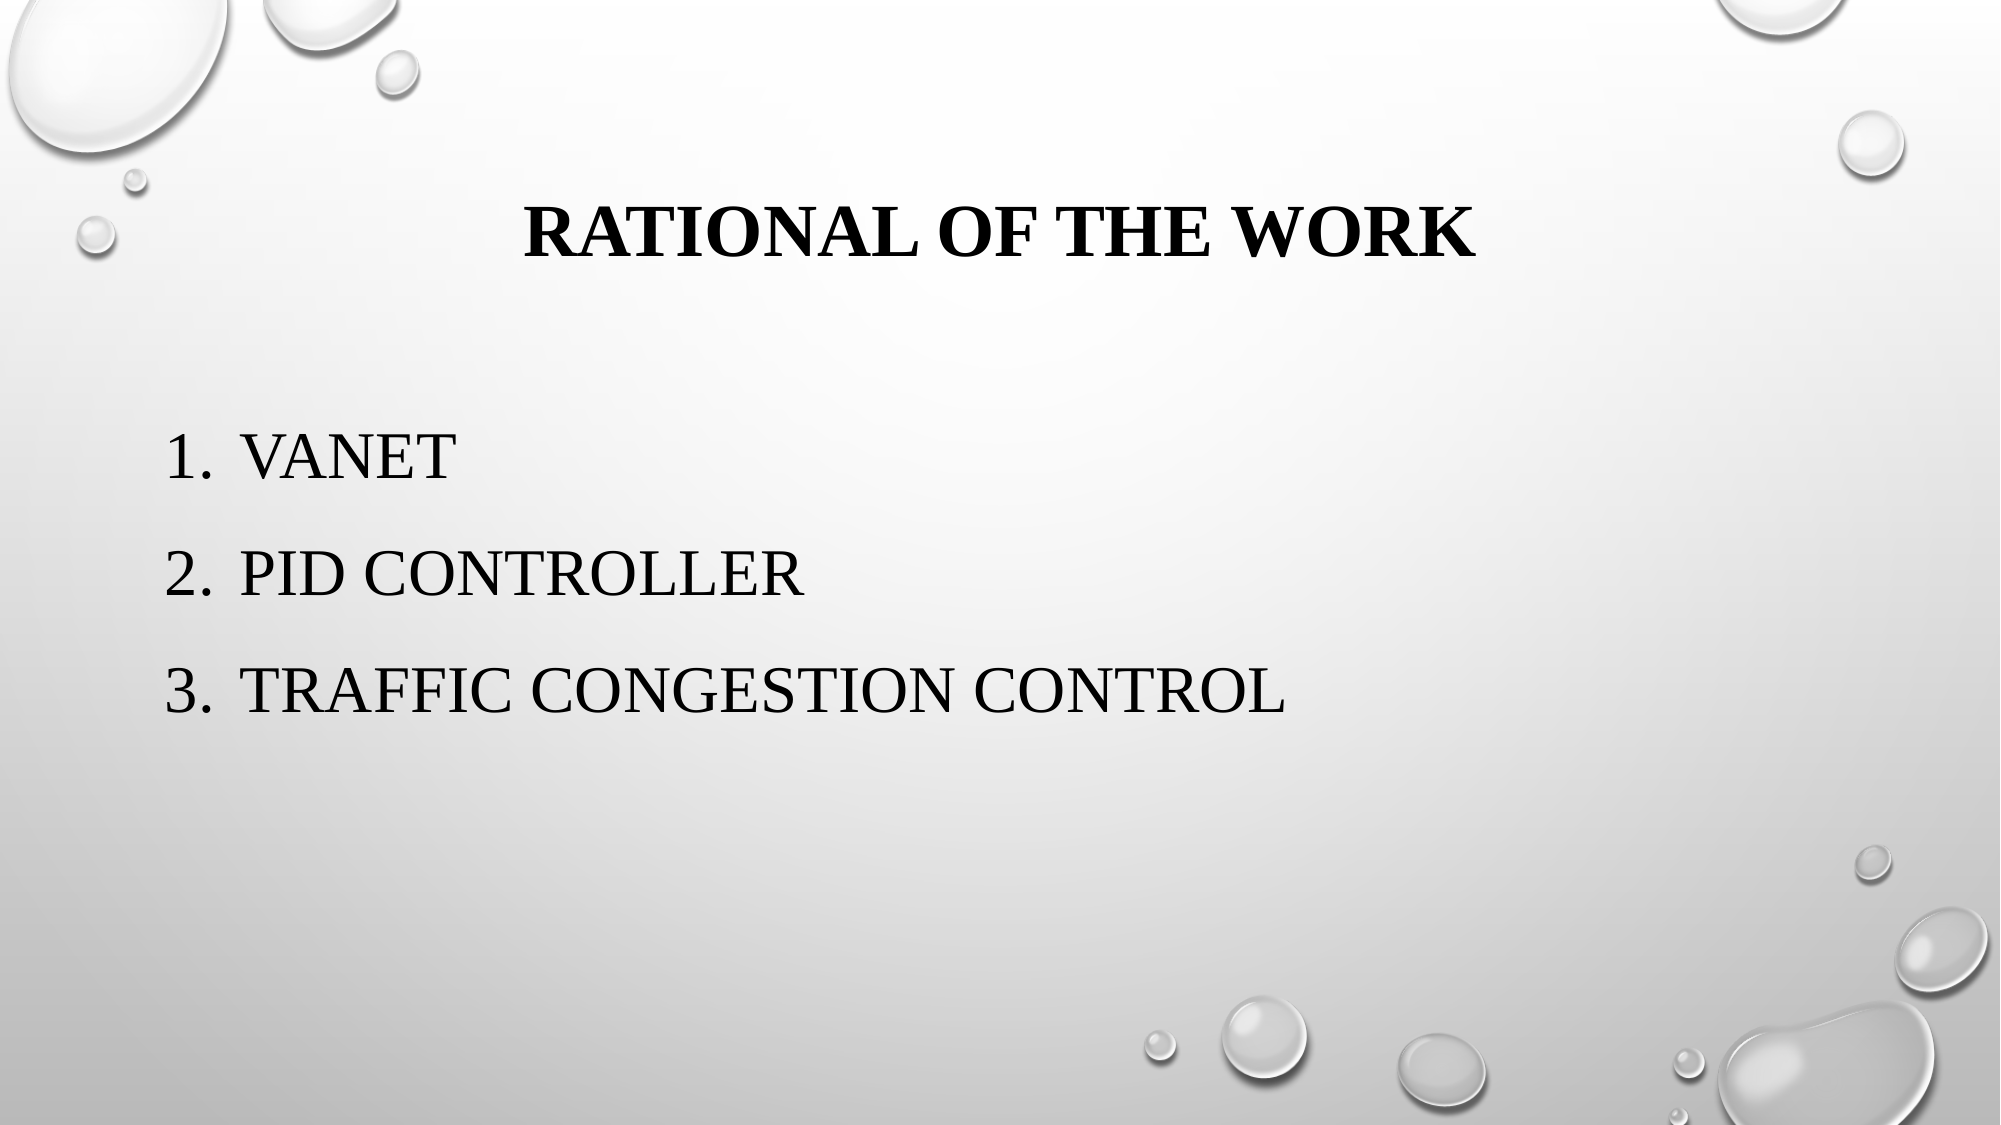

# Rational of the work
VANET
PID Controller
Traffic congestion Control